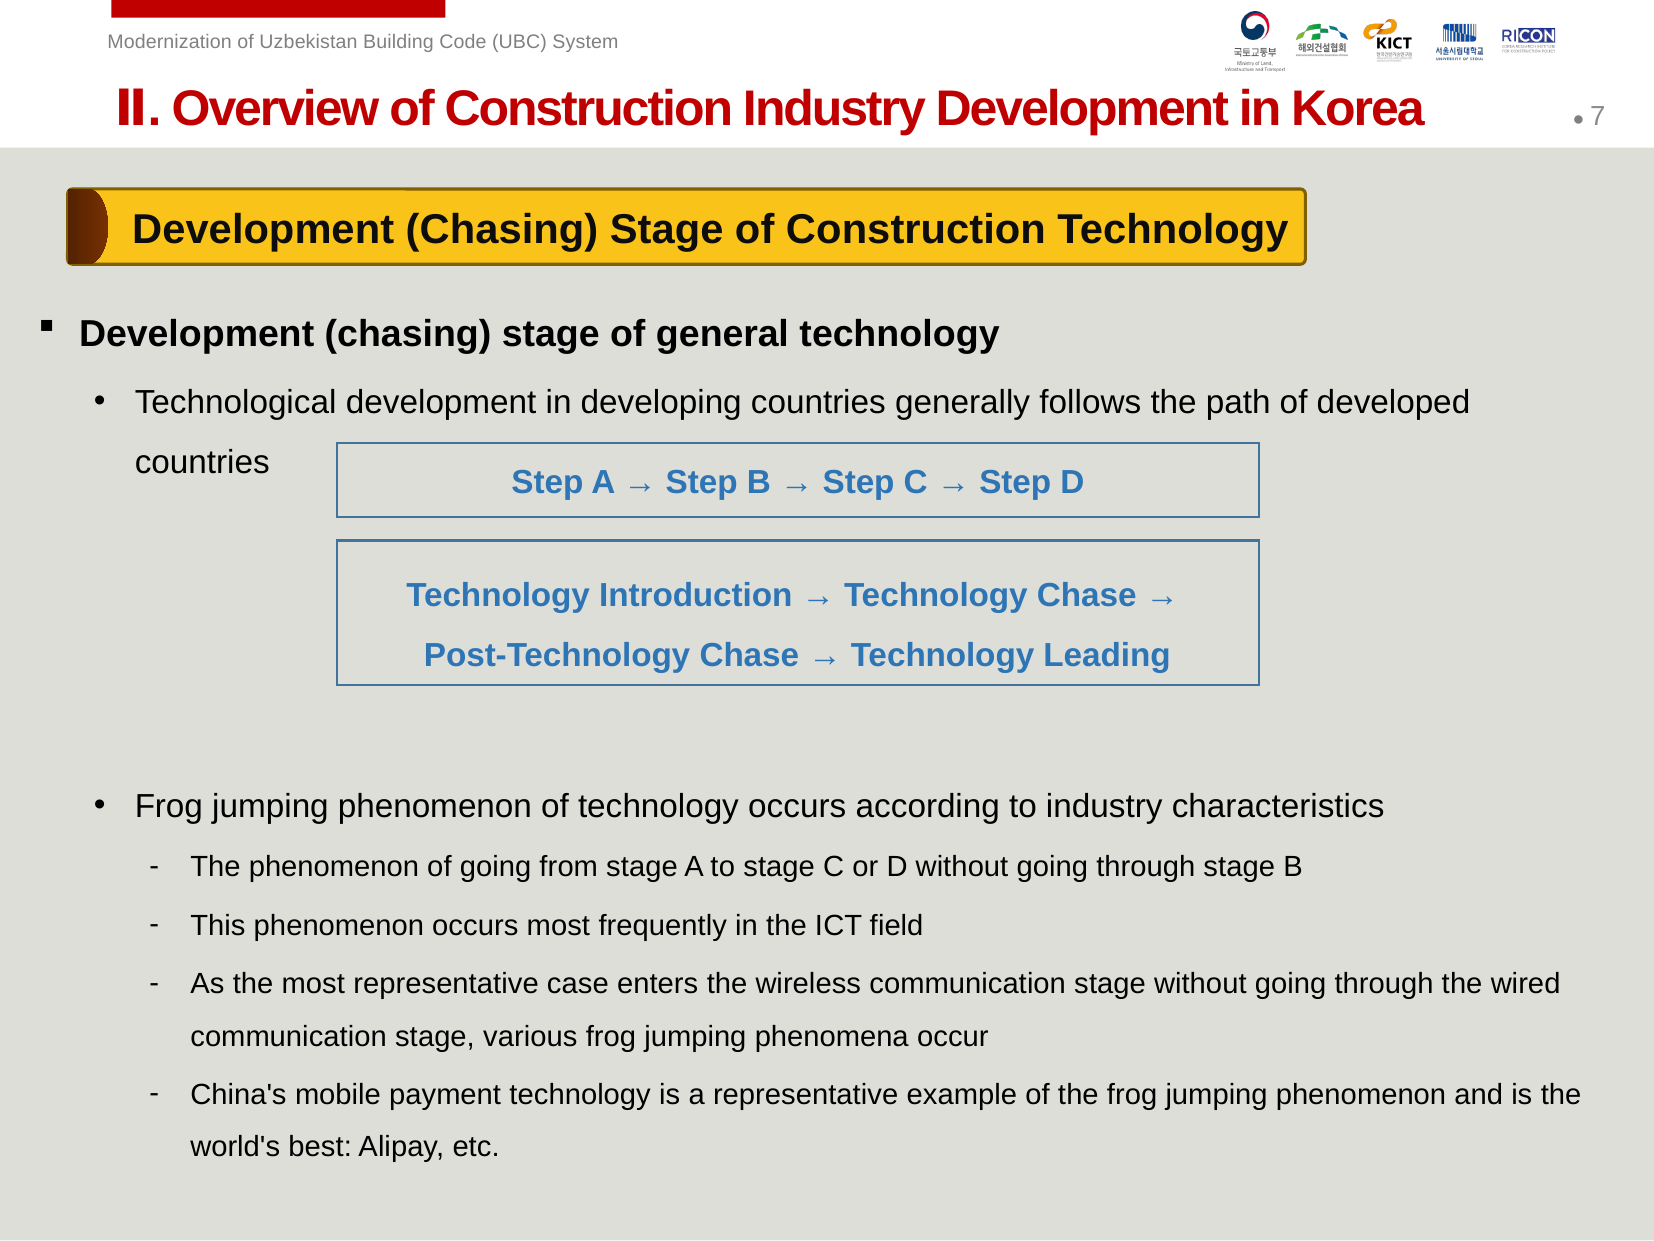

Ⅱ. Overview of Construction Industry Development in Korea
Development (Chasing) Stage of Construction Technology

Development (chasing) stage of general technology
Technological development in developing countries generally follows the path of developed countries

Frog jumping phenomenon of technology occurs according to industry characteristics
The phenomenon of going from stage A to stage C or D without going through stage B
This phenomenon occurs most frequently in the ICT field
As the most representative case enters the wireless communication stage without going through the wired communication stage, various frog jumping phenomena occur
China's mobile payment technology is a representative example of the frog jumping phenomenon and is the world's best: Alipay, etc.
Step A → Step B → Step C → Step D
Technology Introduction → Technology Chase →
Post-Technology Chase → Technology Leading